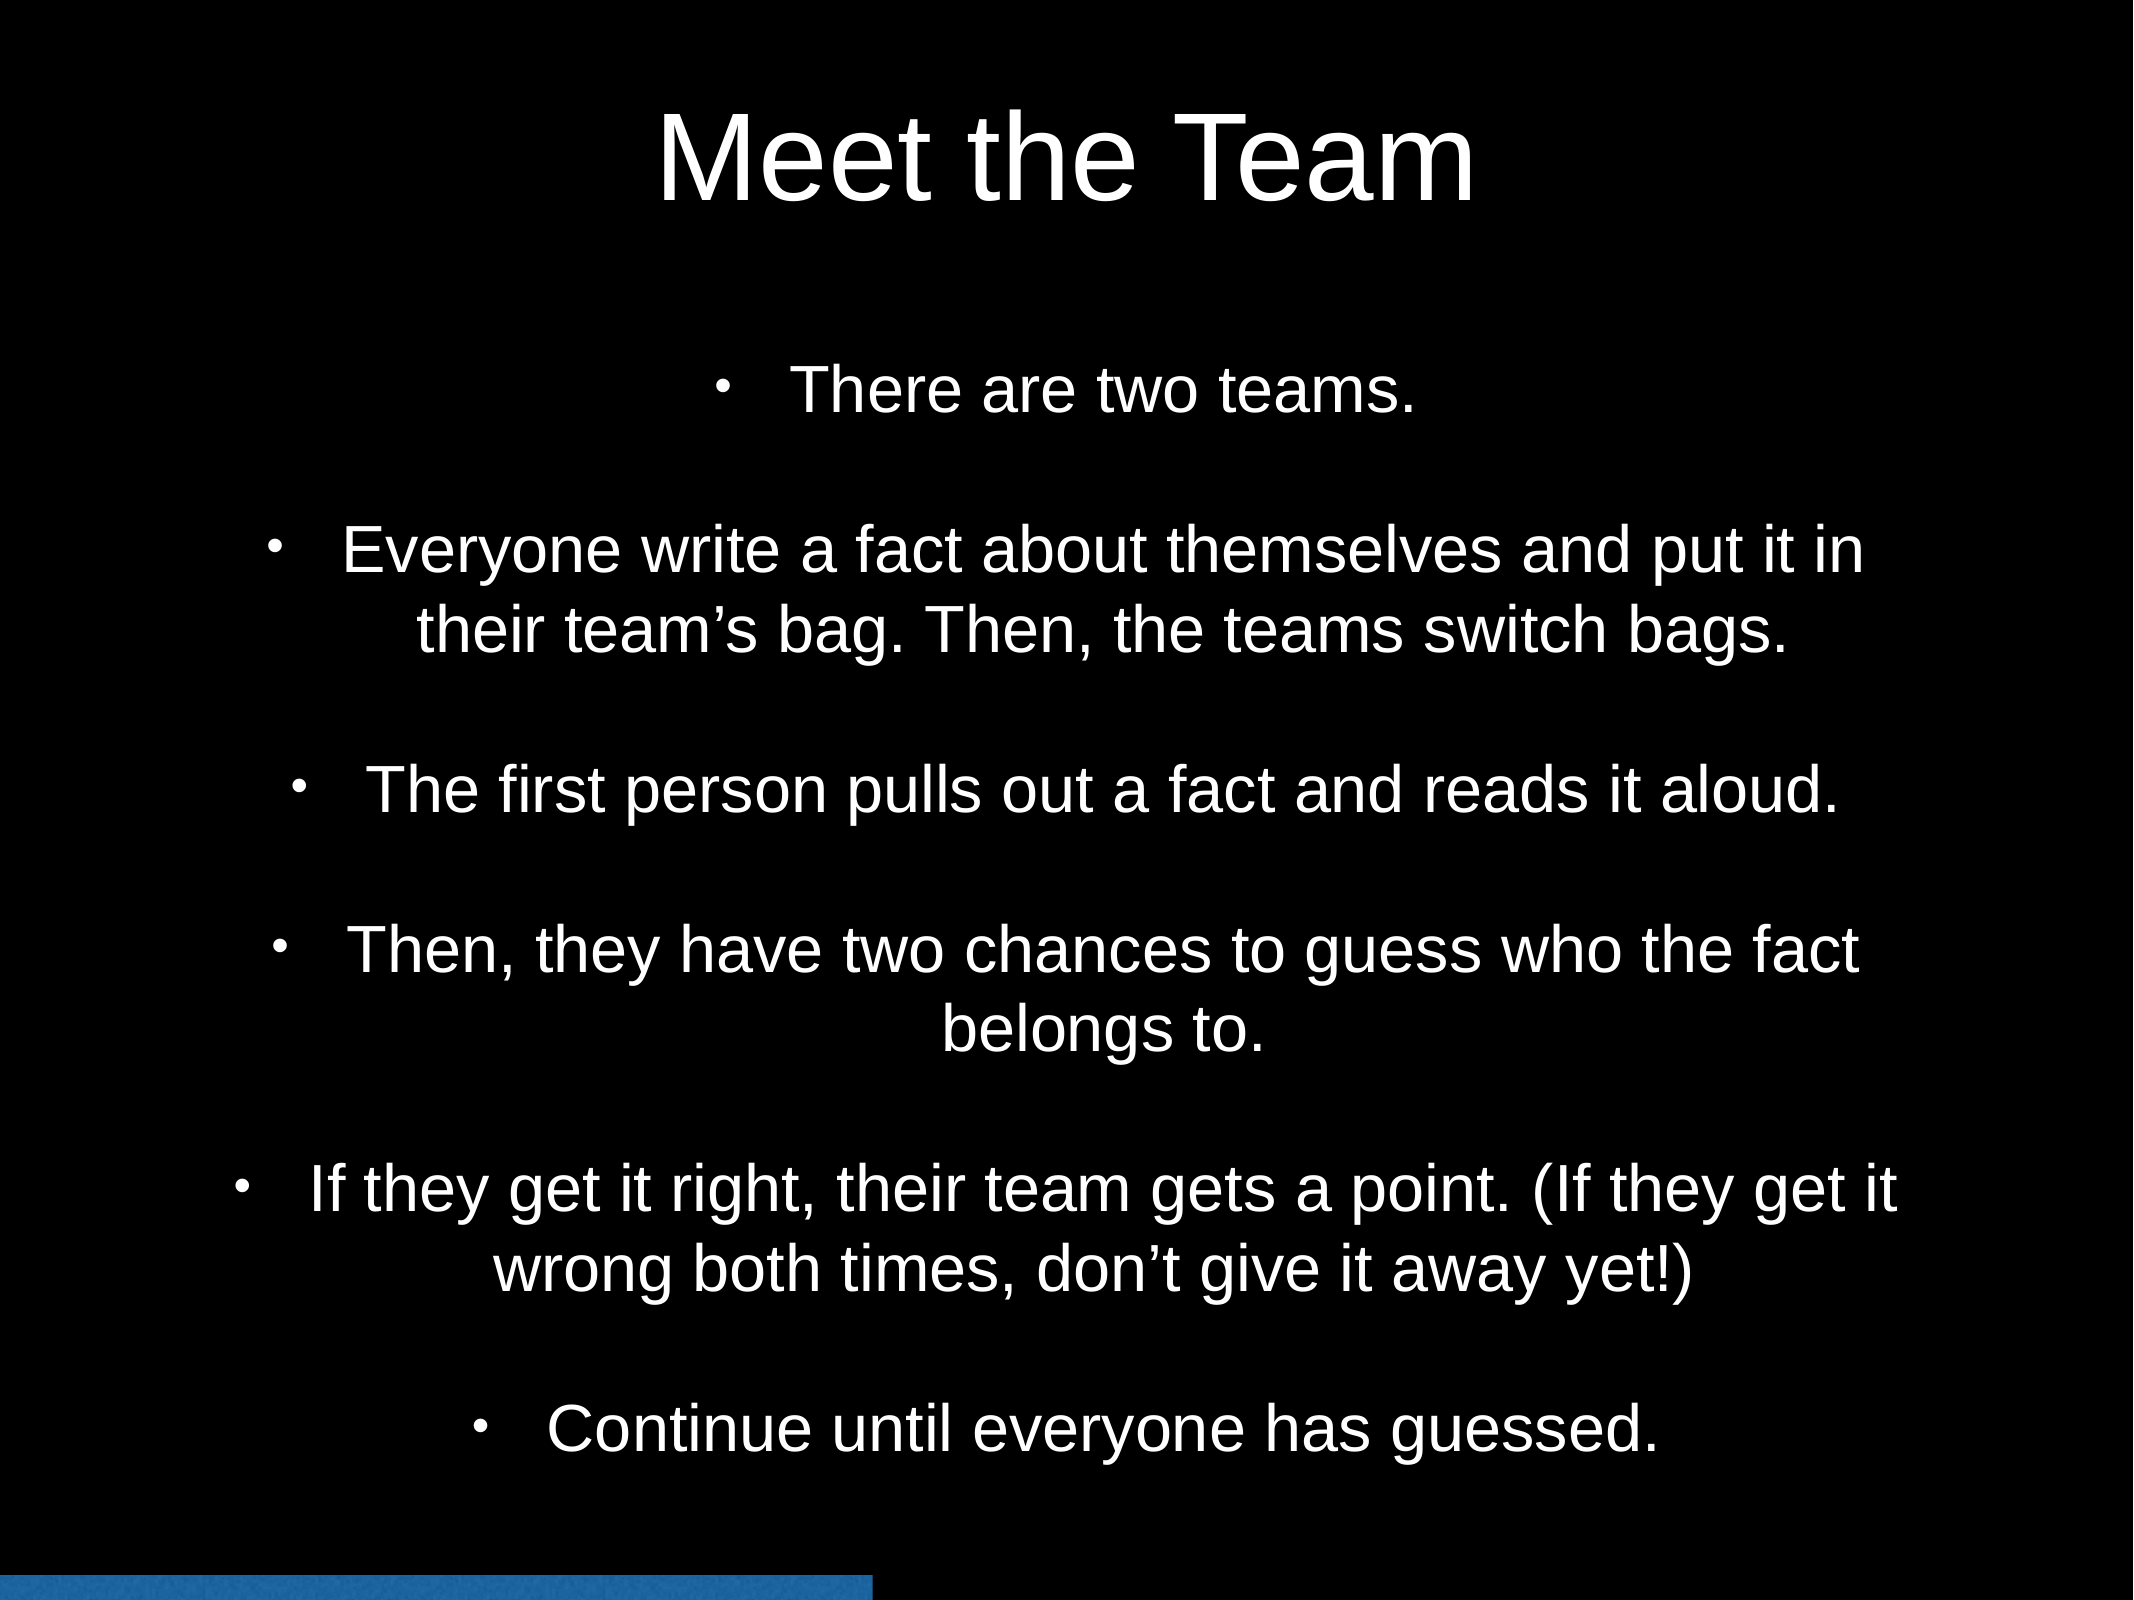

# Meet the Team
There are two teams.
Everyone write a fact about themselves and put it in their team’s bag. Then, the teams switch bags.
The first person pulls out a fact and reads it aloud.
Then, they have two chances to guess who the fact belongs to.
If they get it right, their team gets a point. (If they get it wrong both times, don’t give it away yet!)
Continue until everyone has guessed.